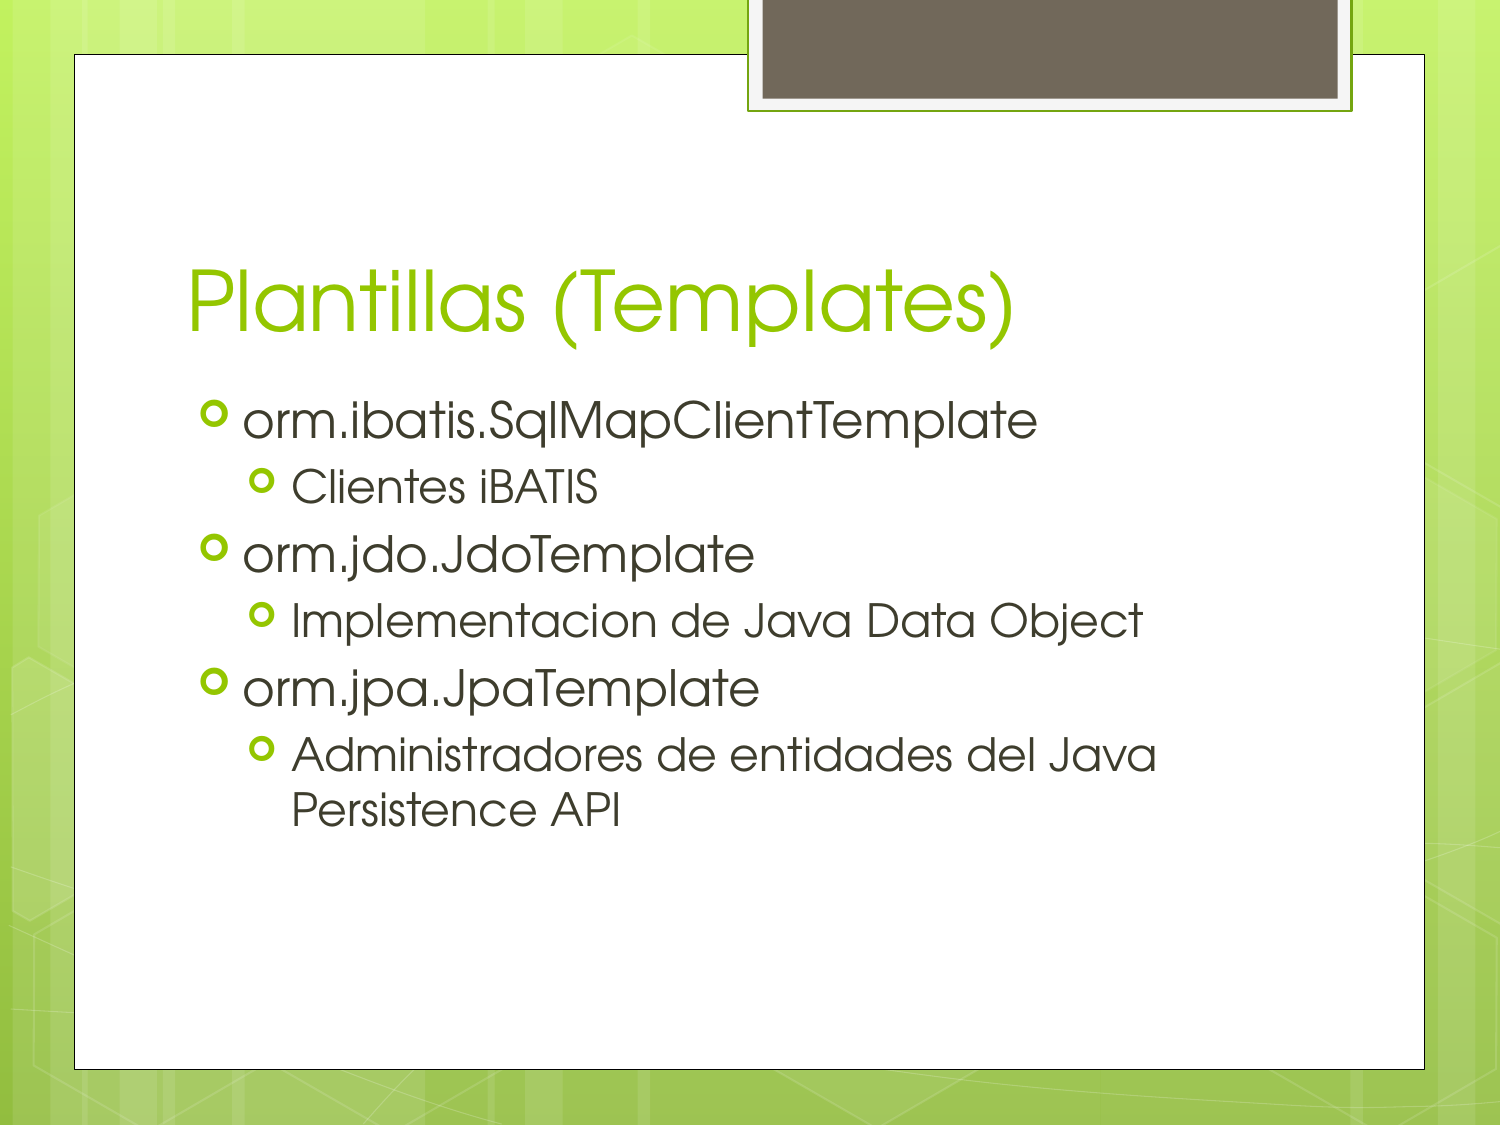

# Plantillas (Templates)
orm.ibatis.SqlMapClientTemplate
Clientes iBATIS
orm.jdo.JdoTemplate
Implementacion de Java Data Object
orm.jpa.JpaTemplate
Administradores de entidades del Java Persistence API